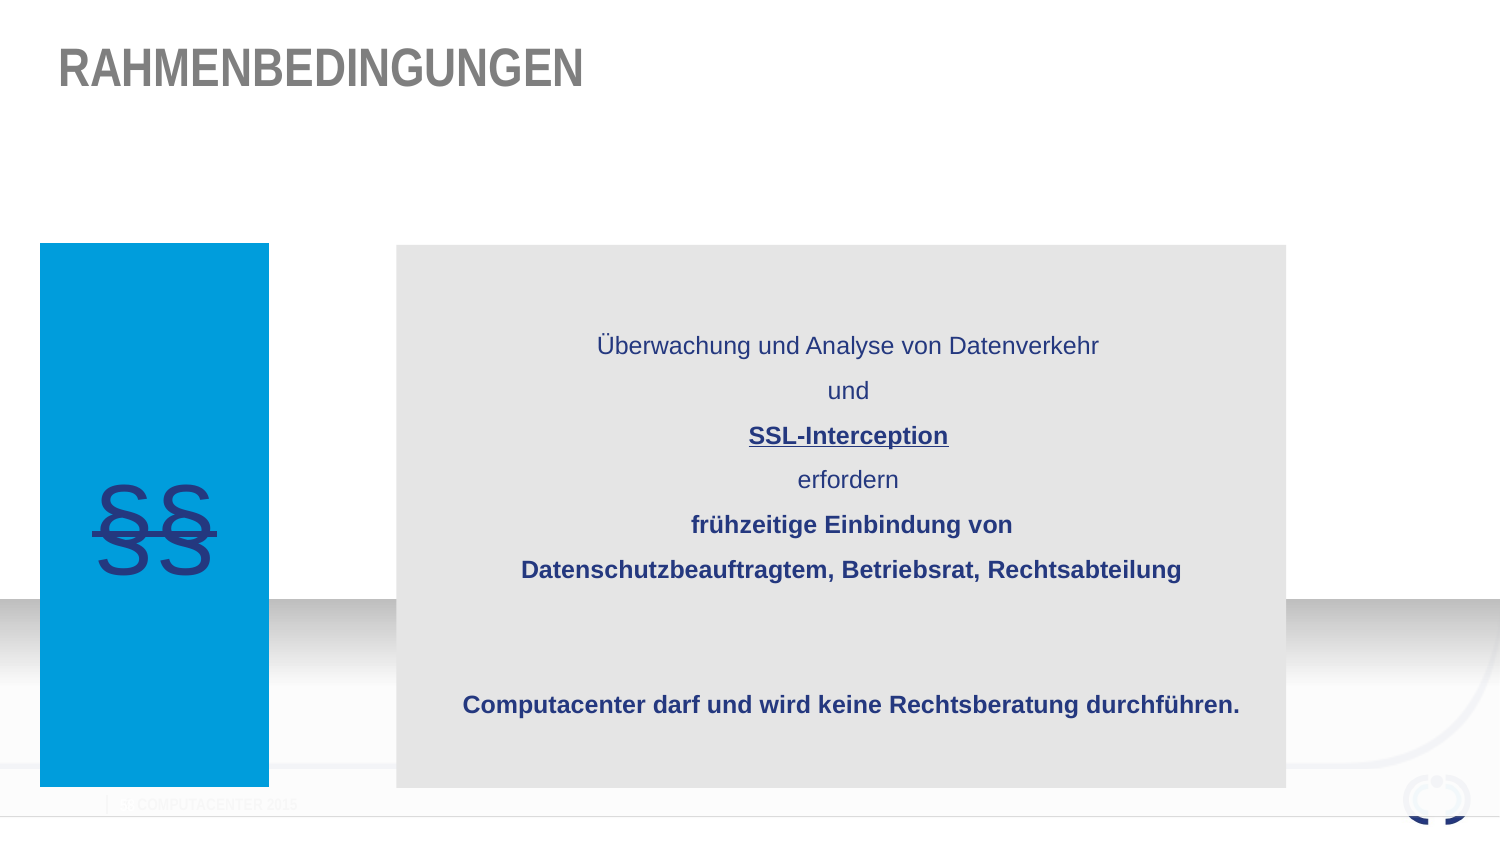

# Rahmenbedingungen
§§
Überwachung und Analyse von Datenverkehr
und
SSL-Interception
erfordern
frühzeitige Einbindung von
Datenschutzbeauftragtem, Betriebsrat, Rechtsabteilung

Computacenter darf und wird keine Rechtsberatung durchführen.
58
© Computacenter 2014